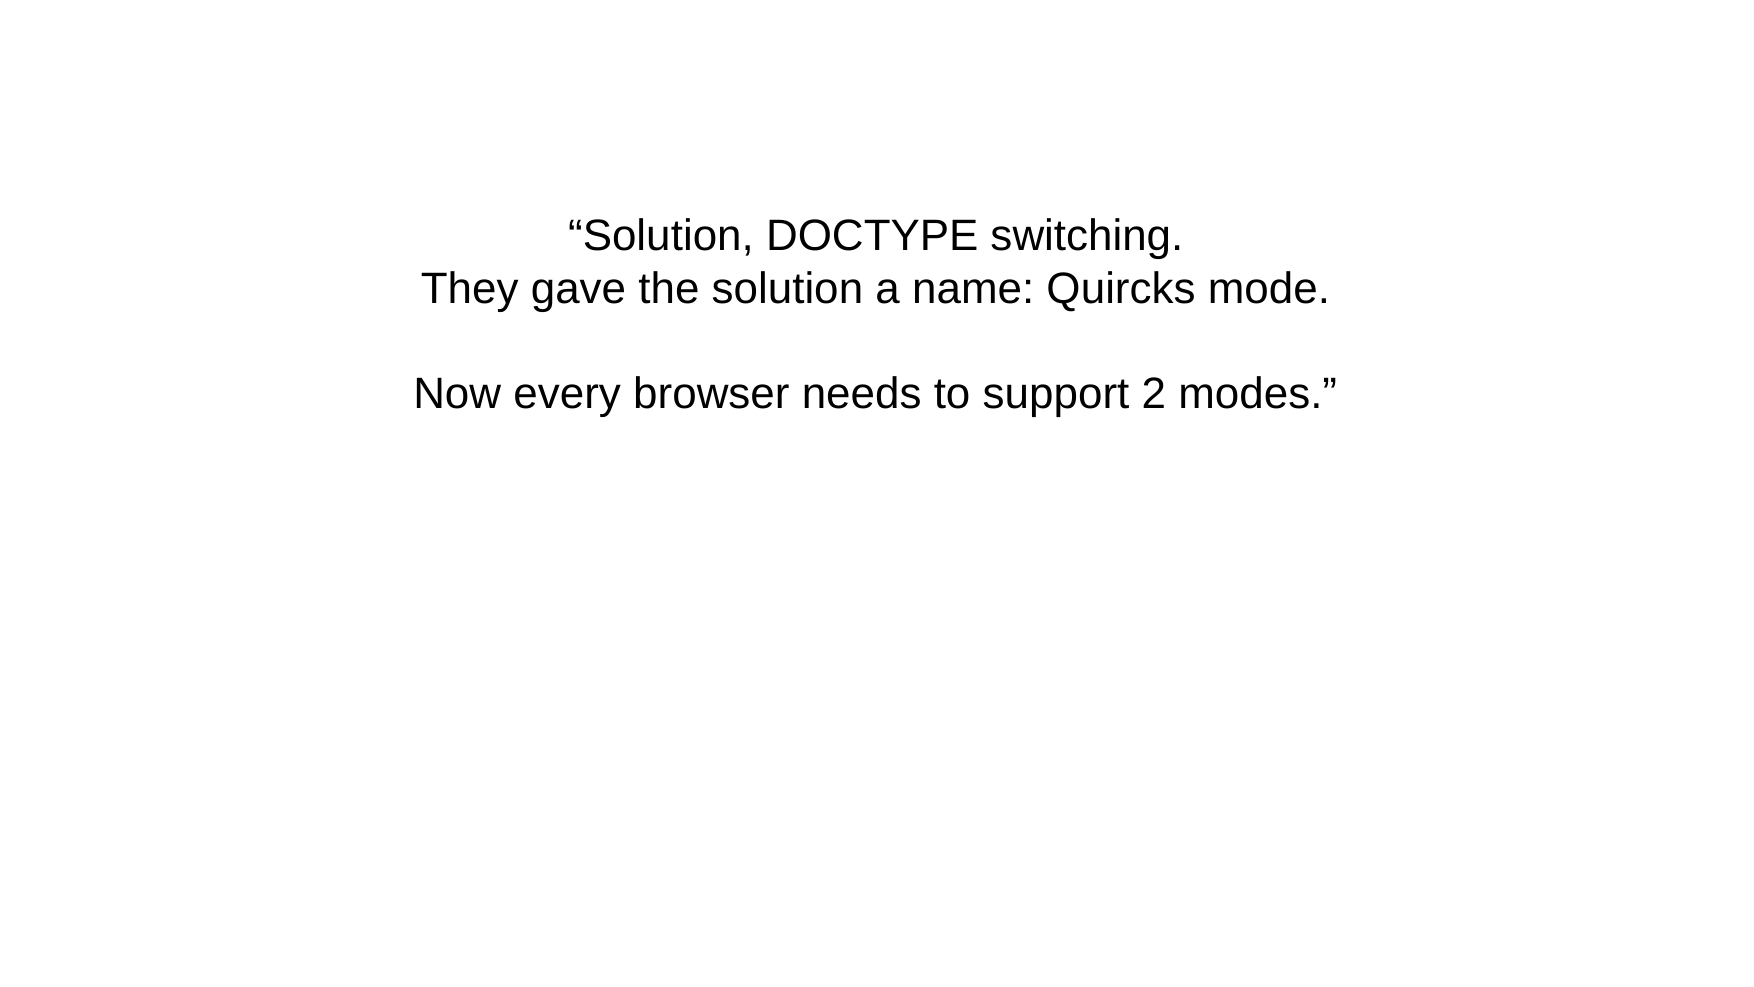

“Solution, DOCTYPE switching.
They gave the solution a name: Quircks mode.

Now every browser needs to support 2 modes.”